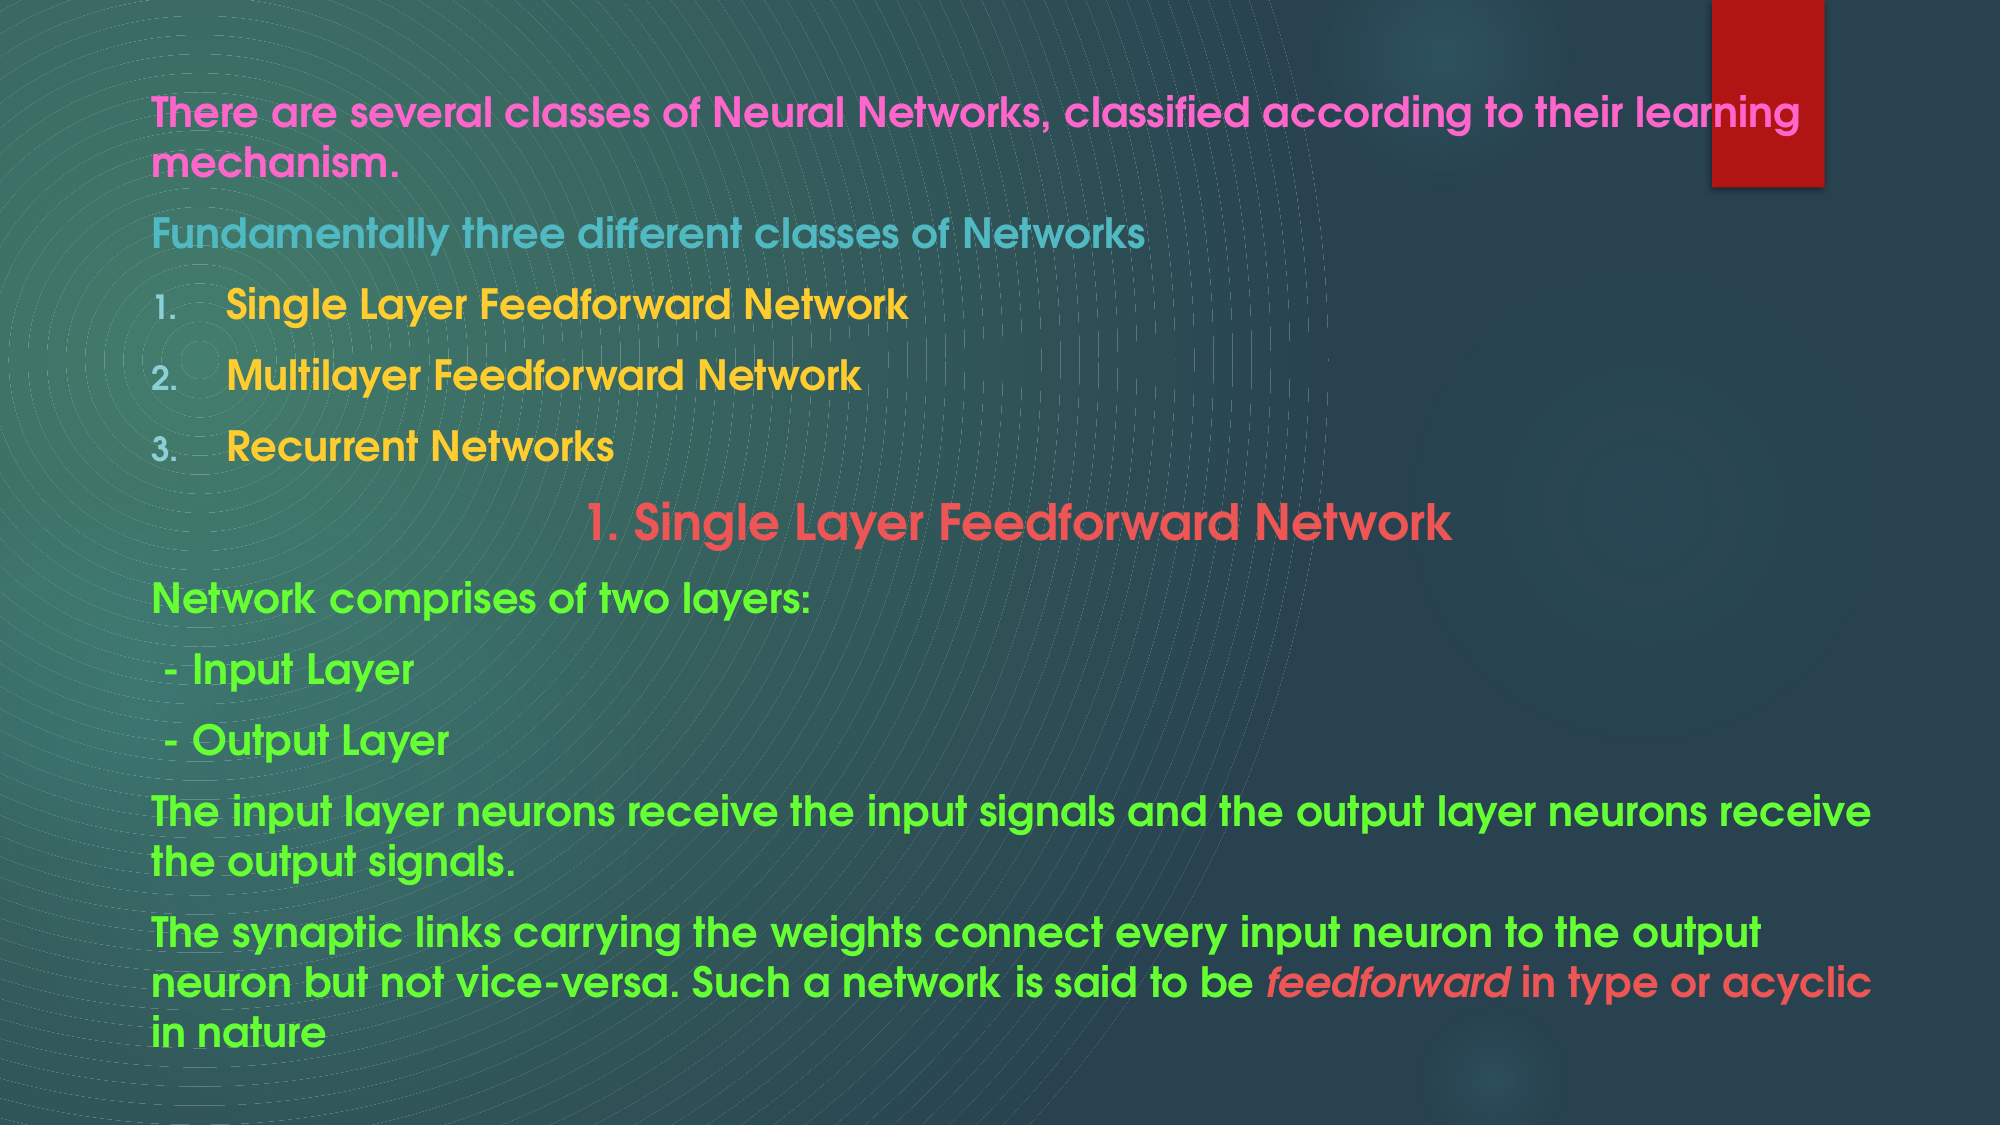

There are several classes of Neural Networks, classified according to their learning mechanism.
Fundamentally three different classes of Networks
Single Layer Feedforward Network
Multilayer Feedforward Network
Recurrent Networks
1. Single Layer Feedforward Network
Network comprises of two layers:
 - Input Layer
 - Output Layer
The input layer neurons receive the input signals and the output layer neurons receive the output signals.
The synaptic links carrying the weights connect every input neuron to the output neuron but not vice-versa. Such a network is said to be feedforward in type or acyclic in nature